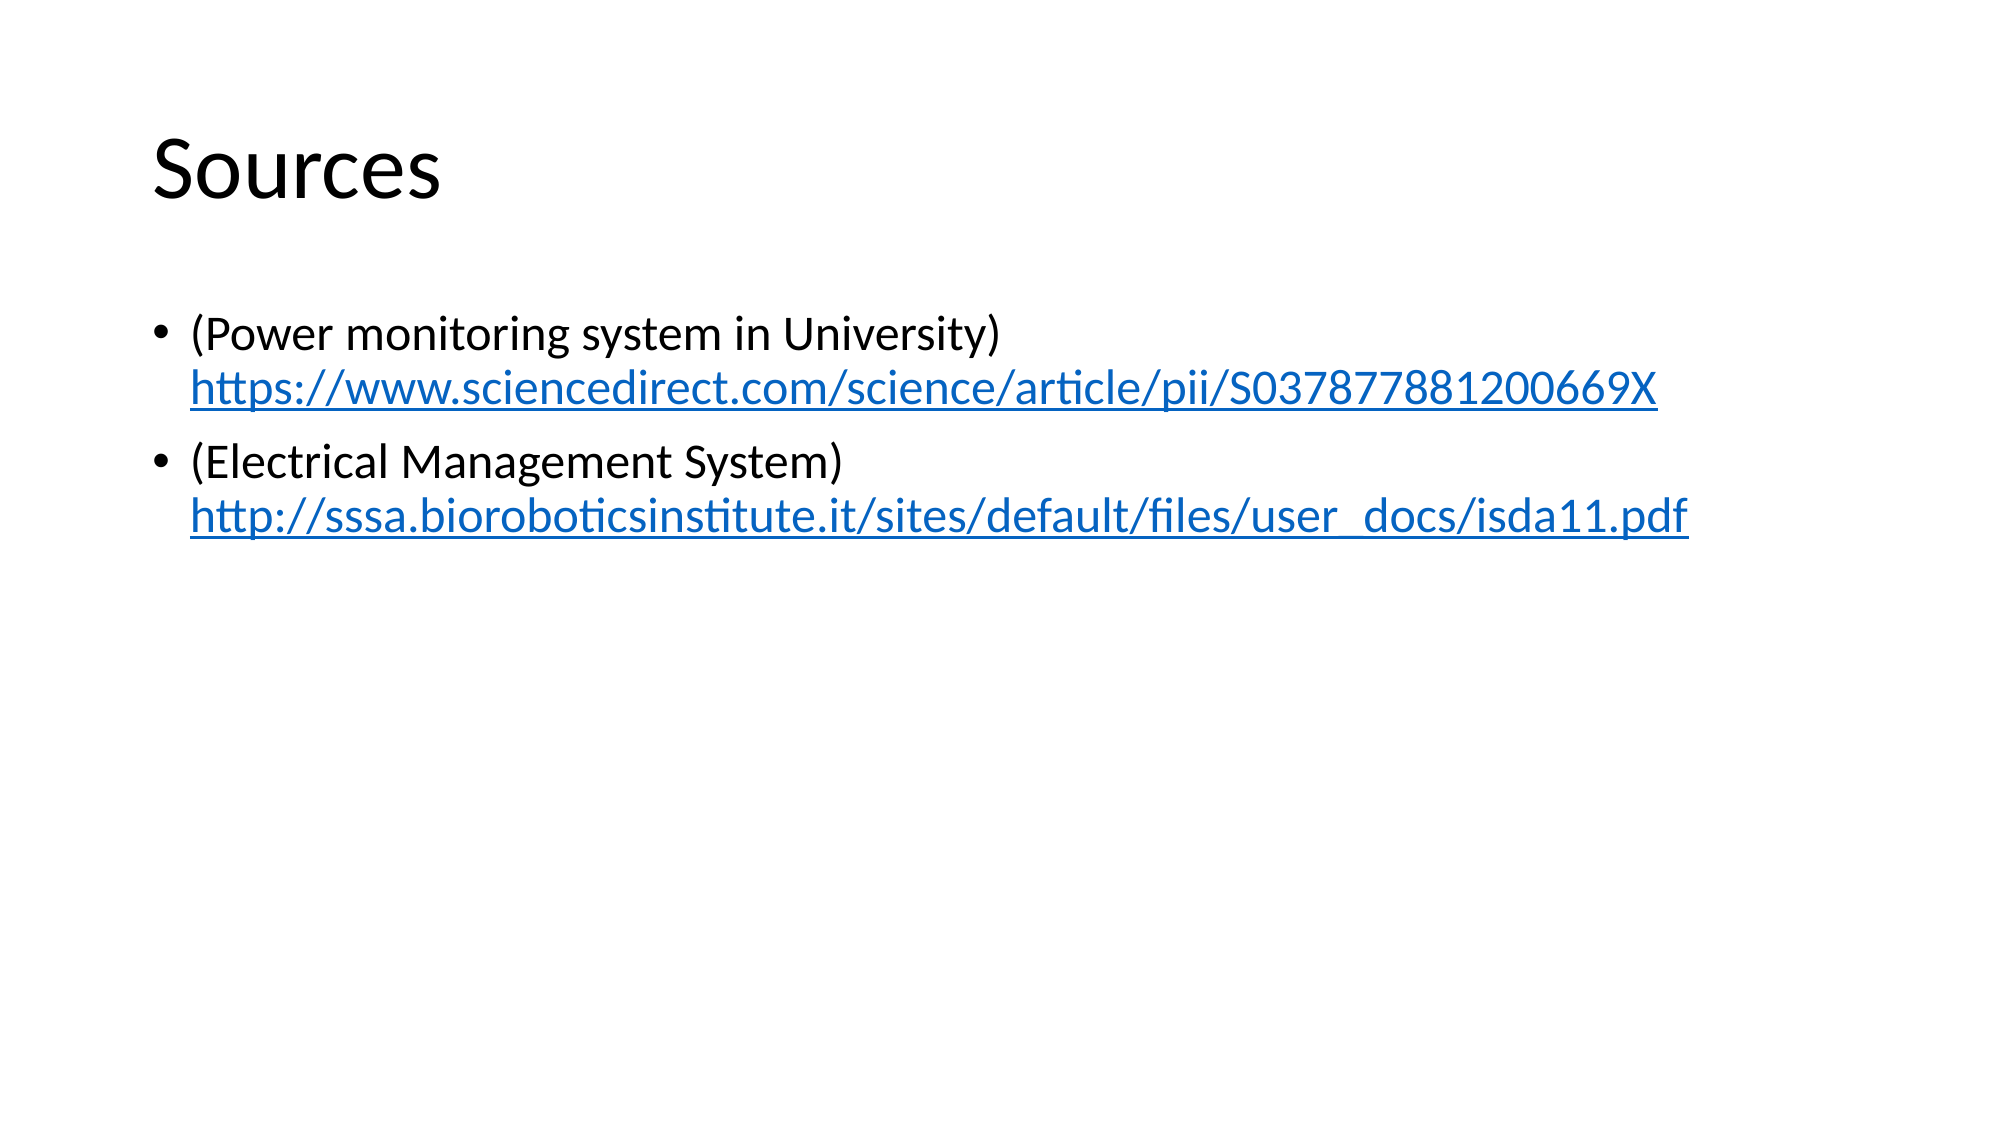

# Sources
(Power monitoring system in University) https://www.sciencedirect.com/science/article/pii/S037877881200669X
(Electrical Management System) http://sssa.bioroboticsinstitute.it/sites/default/files/user_docs/isda11.pdf